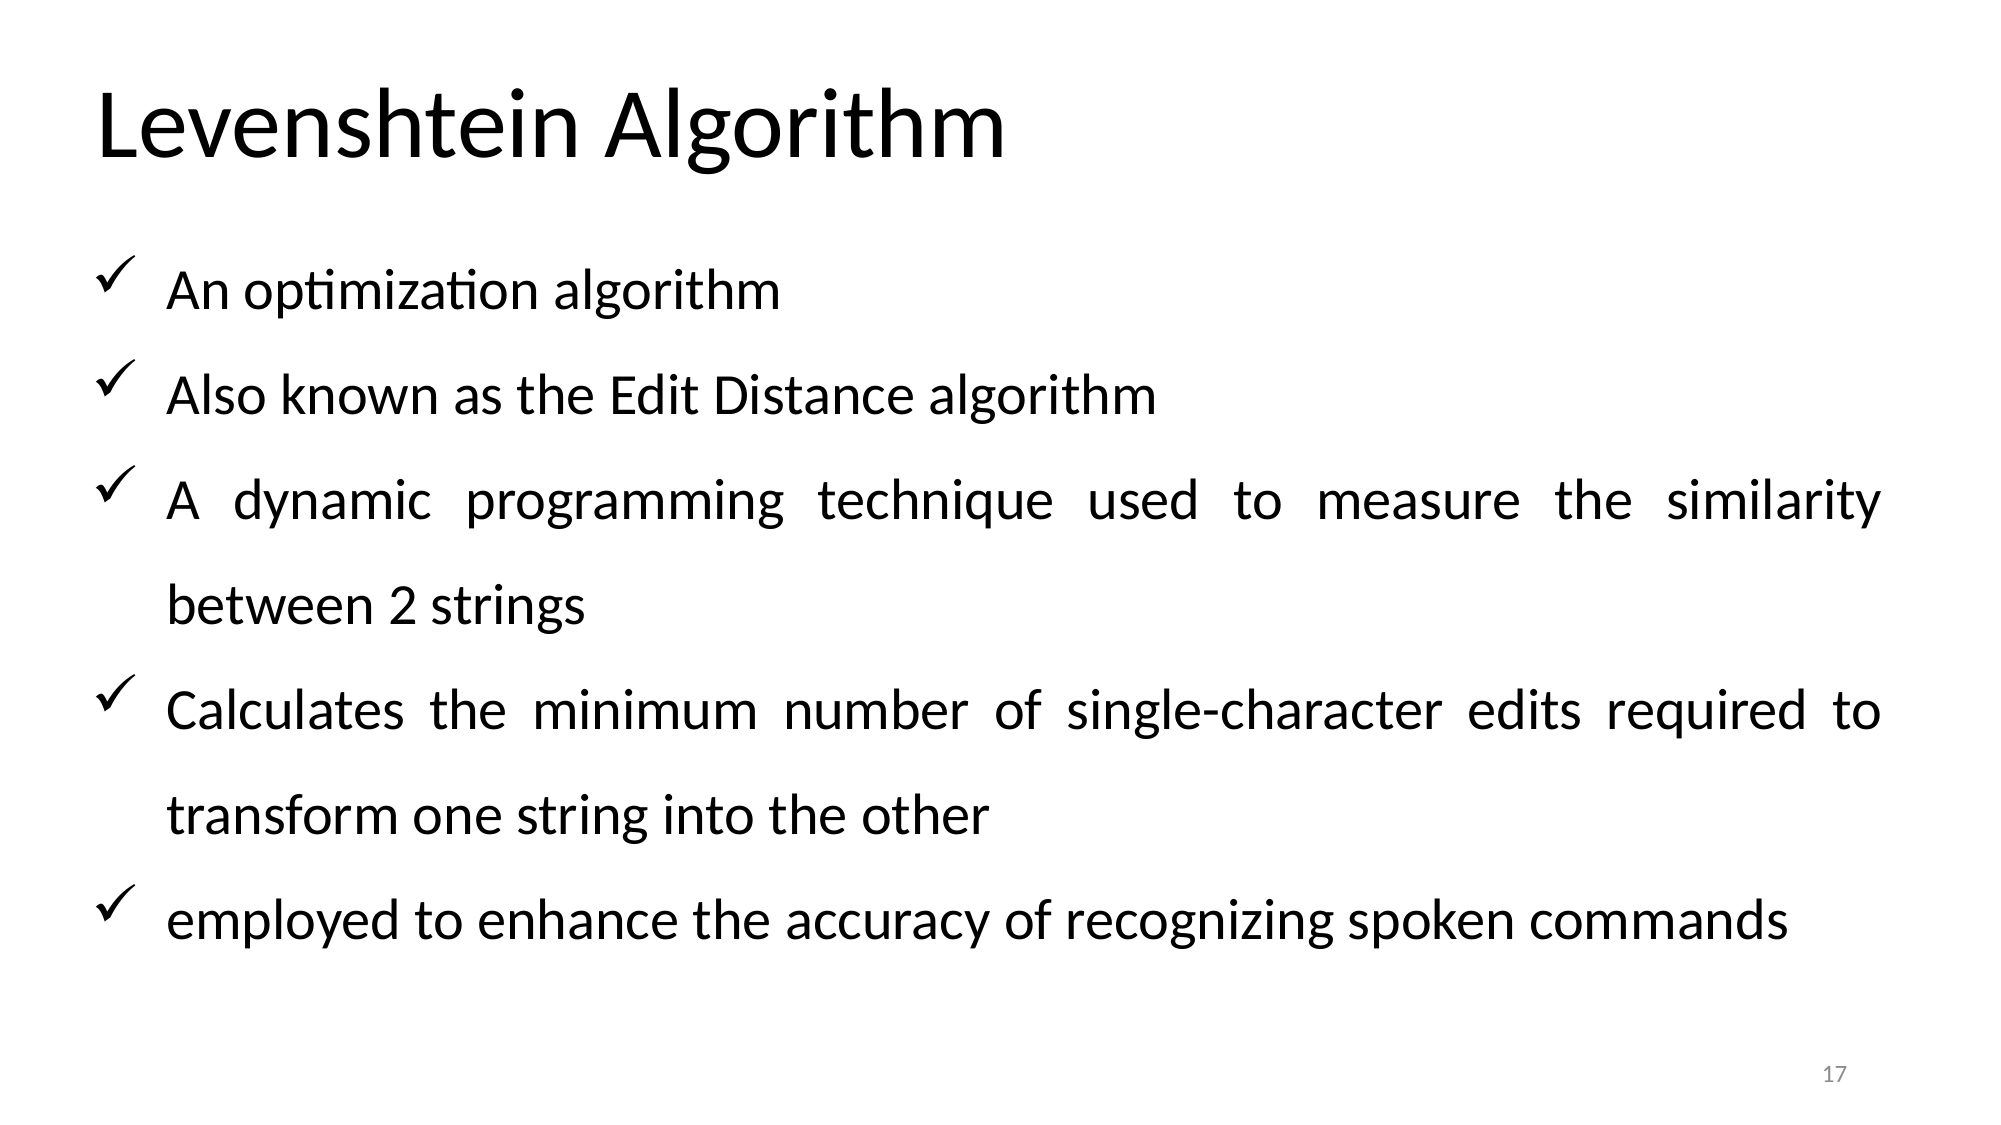

Levenshtein Algorithm
An optimization algorithm
Also known as the Edit Distance algorithm
A dynamic programming technique used to measure the similarity between 2 strings
Calculates the minimum number of single-character edits required to transform one string into the other
employed to enhance the accuracy of recognizing spoken commands
17